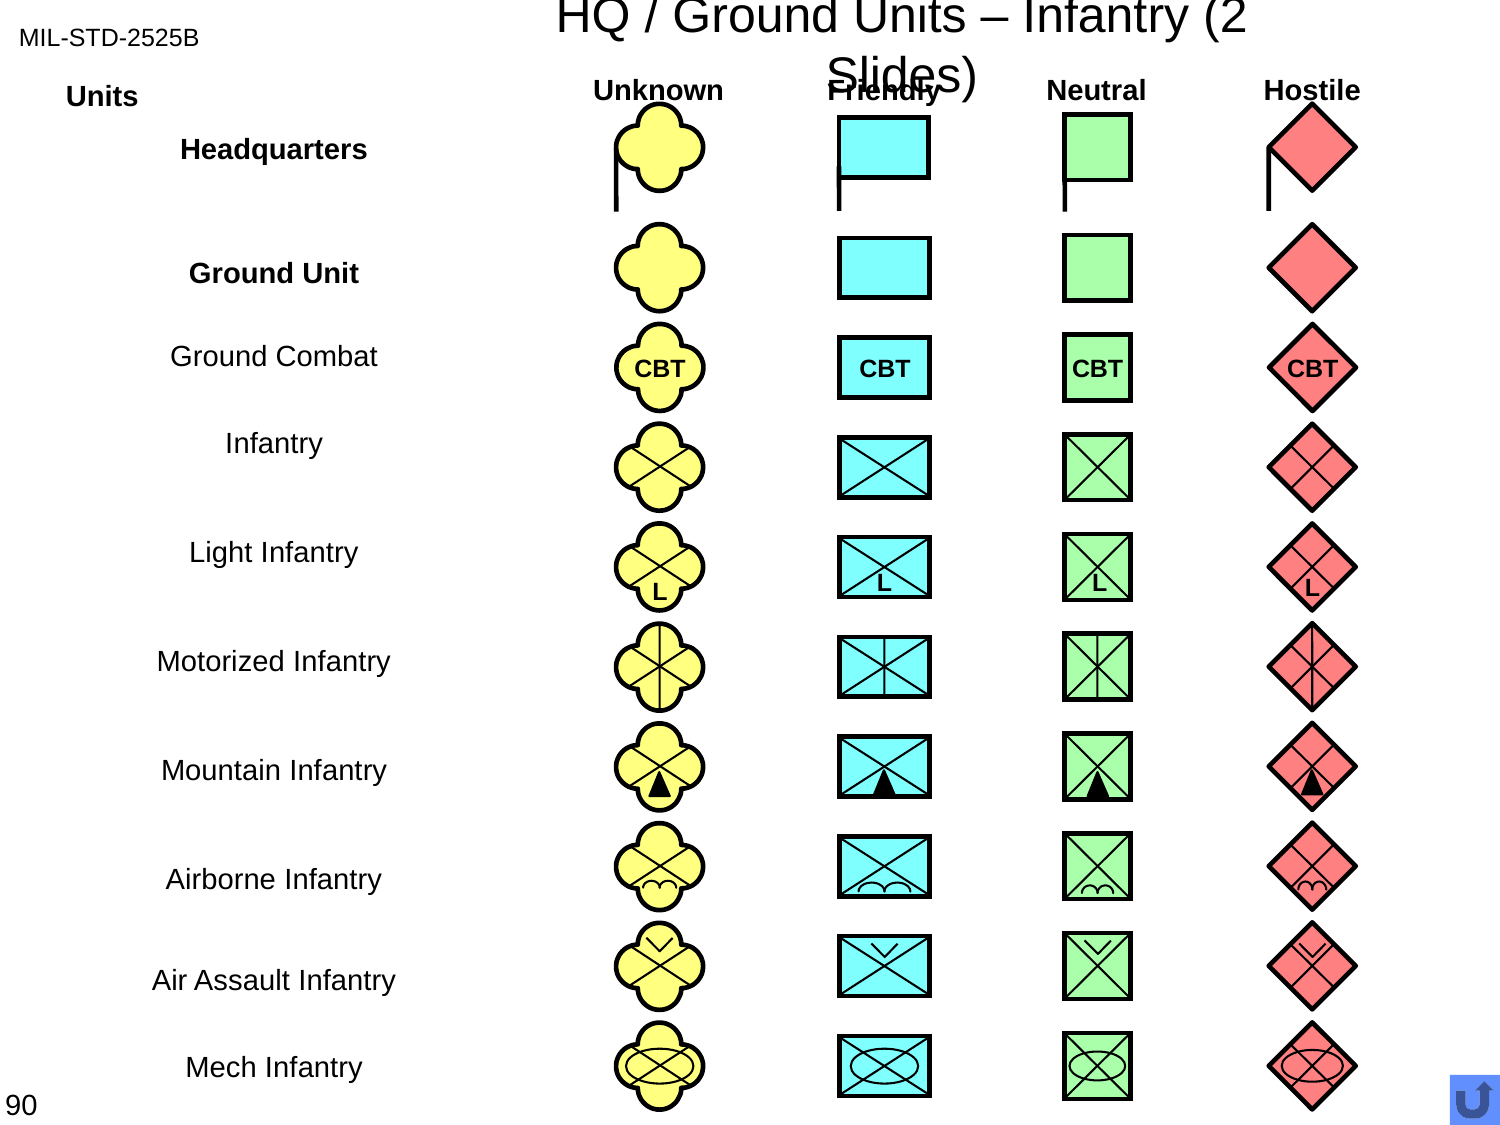

# HQ / Ground Units – Infantry (2 Slides)
MIL-STD-2525B
Unknown
Friendly
Neutral
Hostile
Units

Headquarters

Ground Unit

CBT

CBT

CBT
Ground Combat

CBT

Infantry

L

L
Light Infantry

L

L

Motorized Infantry

Mountain Infantry

Airborne Infantry

Air Assault Infantry

Mech Infantry
90